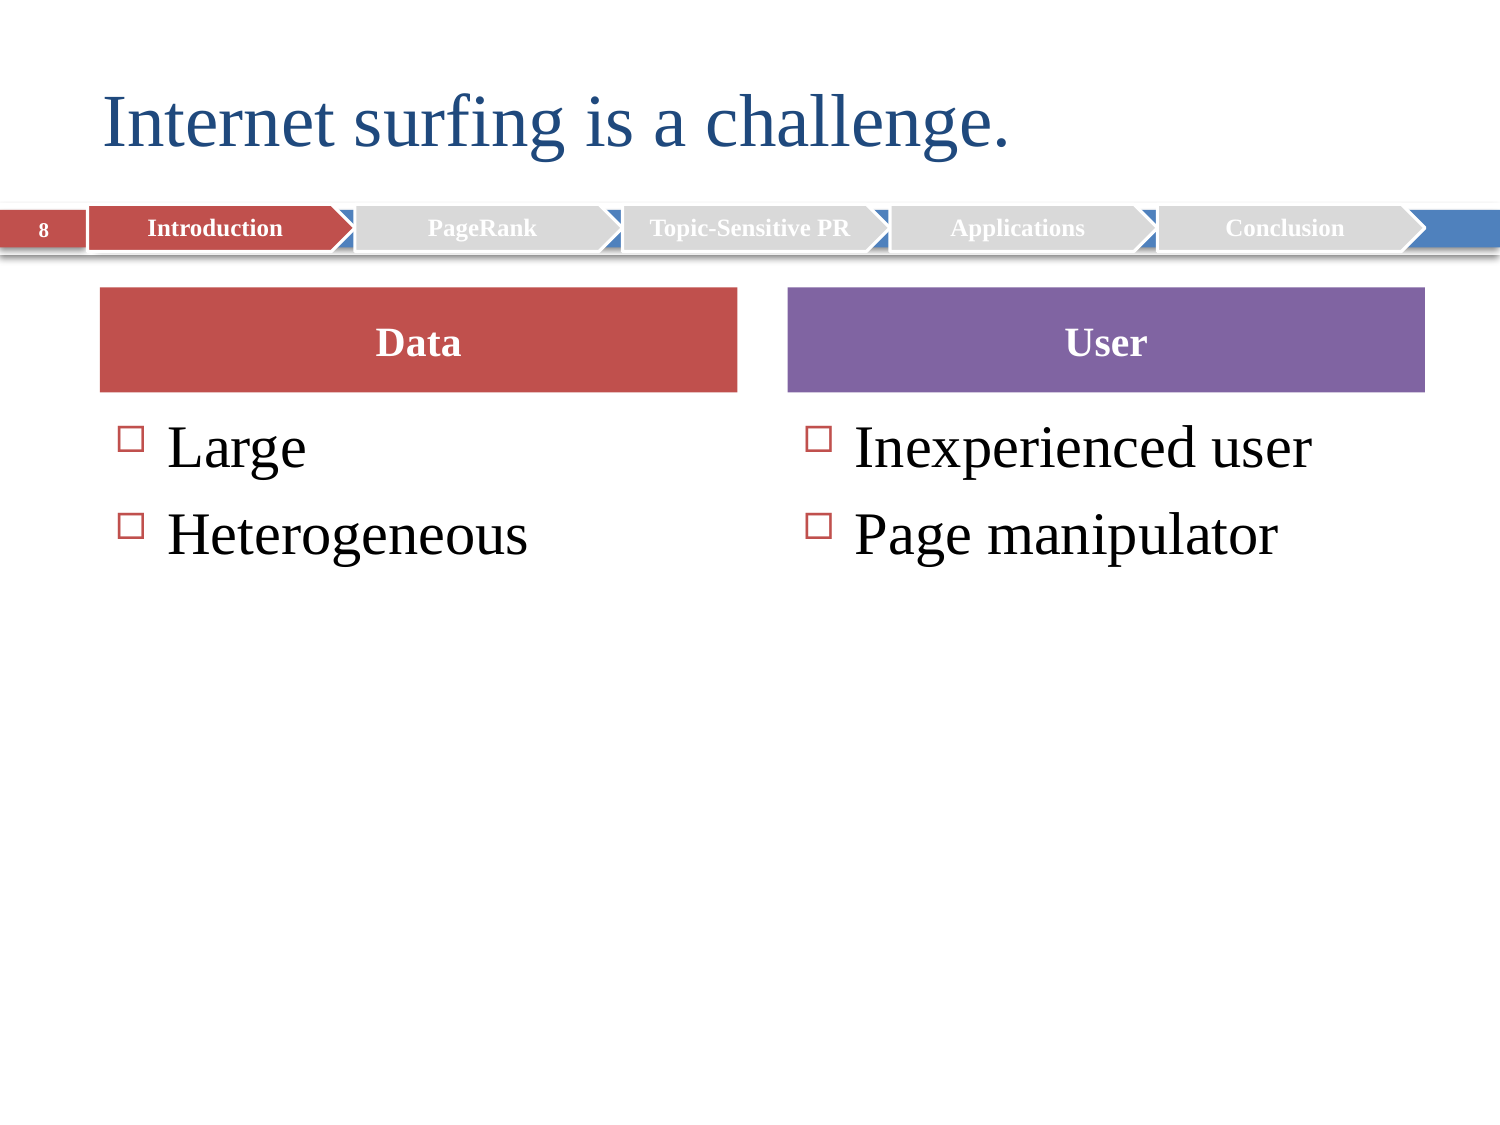

# Internet surfing is a challenge.
Introduction
PageRank
Topic-Sensitive PR
Applications
Conclusion
8
Data
User
Large
Heterogeneous

Inexperienced user
Page manipulator